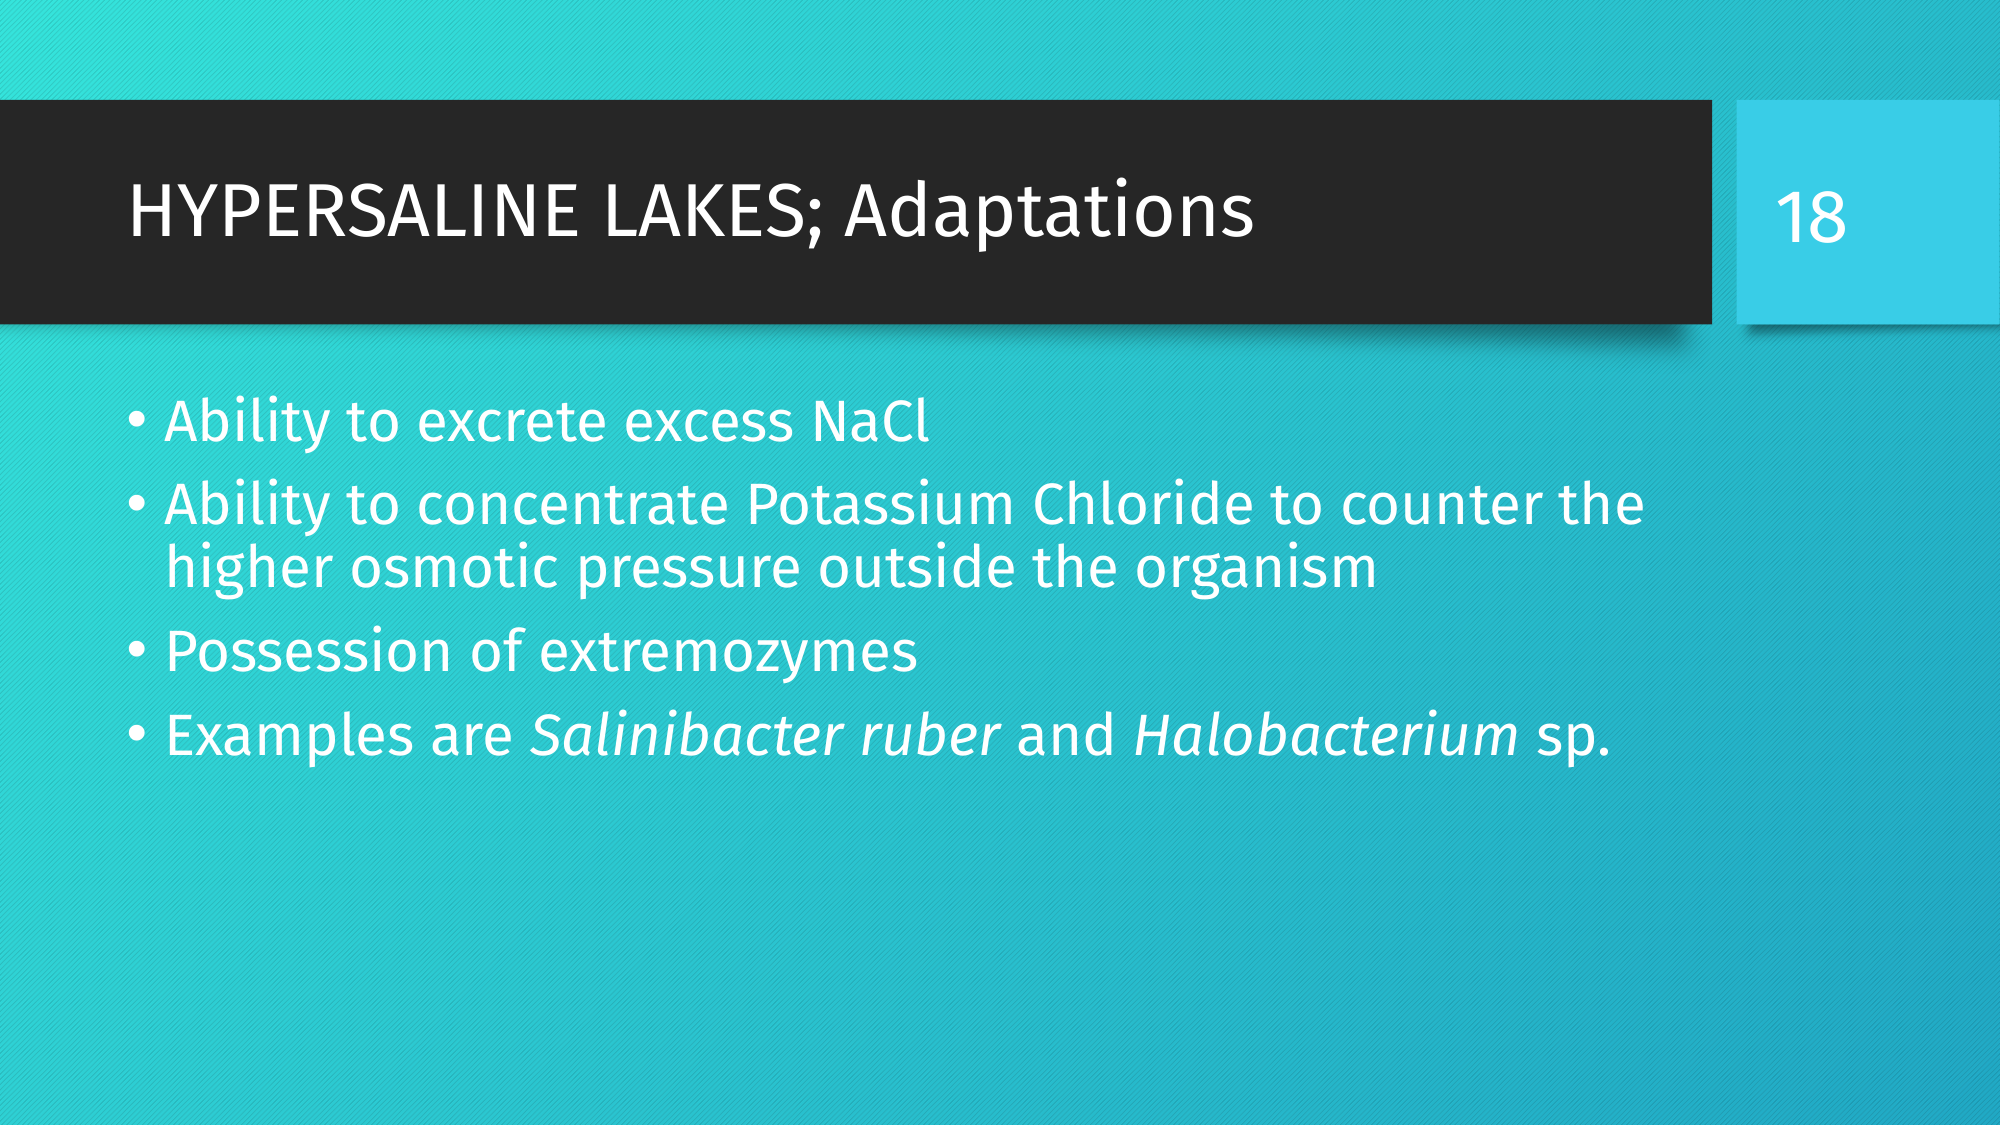

18
# HYPERSALINE LAKES; Adaptations
Ability to excrete excess NaCl
Ability to concentrate Potassium Chloride to counter the higher osmotic pressure outside the organism
Possession of extremozymes
Examples are Salinibacter ruber and Halobacterium sp.